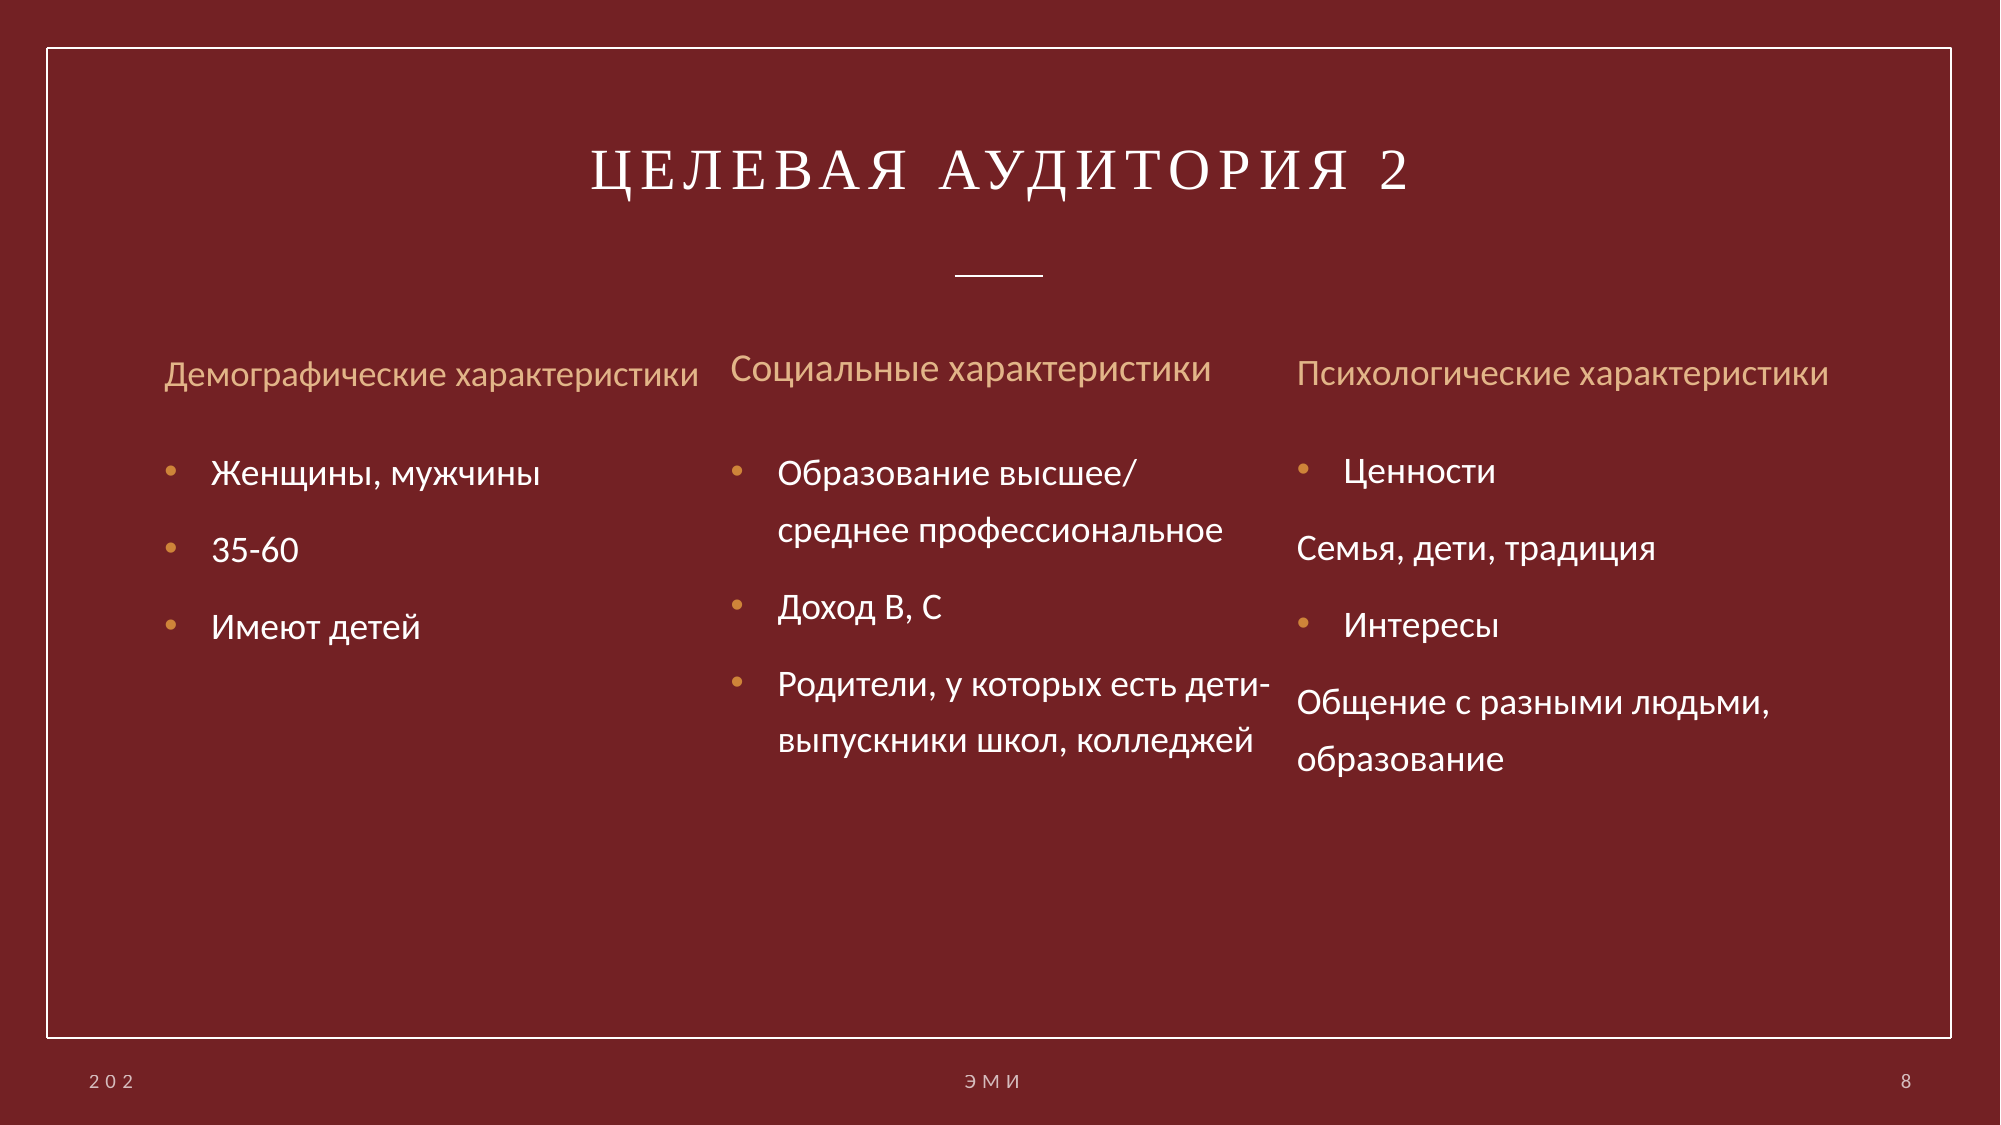

# Целевая аудитория 2
Социальные характеристики

Психологические характеристики

Демографические характеристики

Ценности
Семья, дети, традиция
Интересы
Общение с разными людьми, образование
Женщины, мужчины
35-60
Имеют детей
Образование высшее/ среднее профессиональное
Доход B, C
Родители, у которых есть дети-выпускники школ, колледжей

2021
ЭМИТ
8